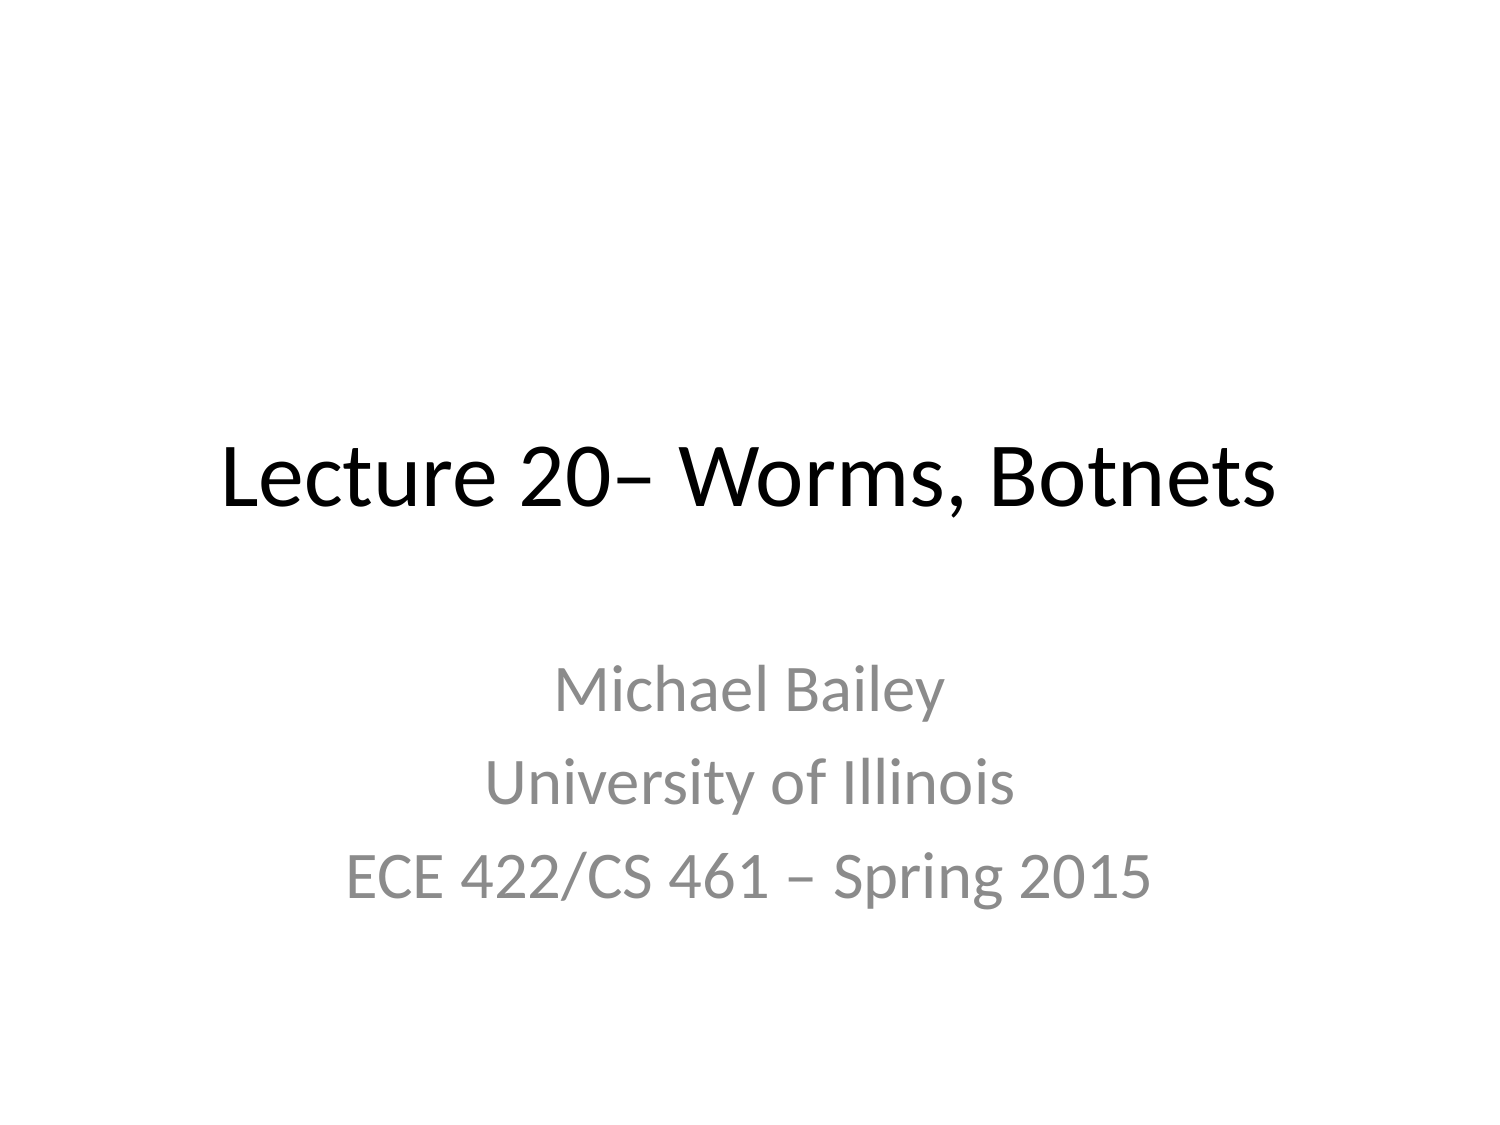

# Lecture 20– Worms, Botnets
Michael Bailey
University of Illinois
ECE 422/CS 461 – Spring 2015